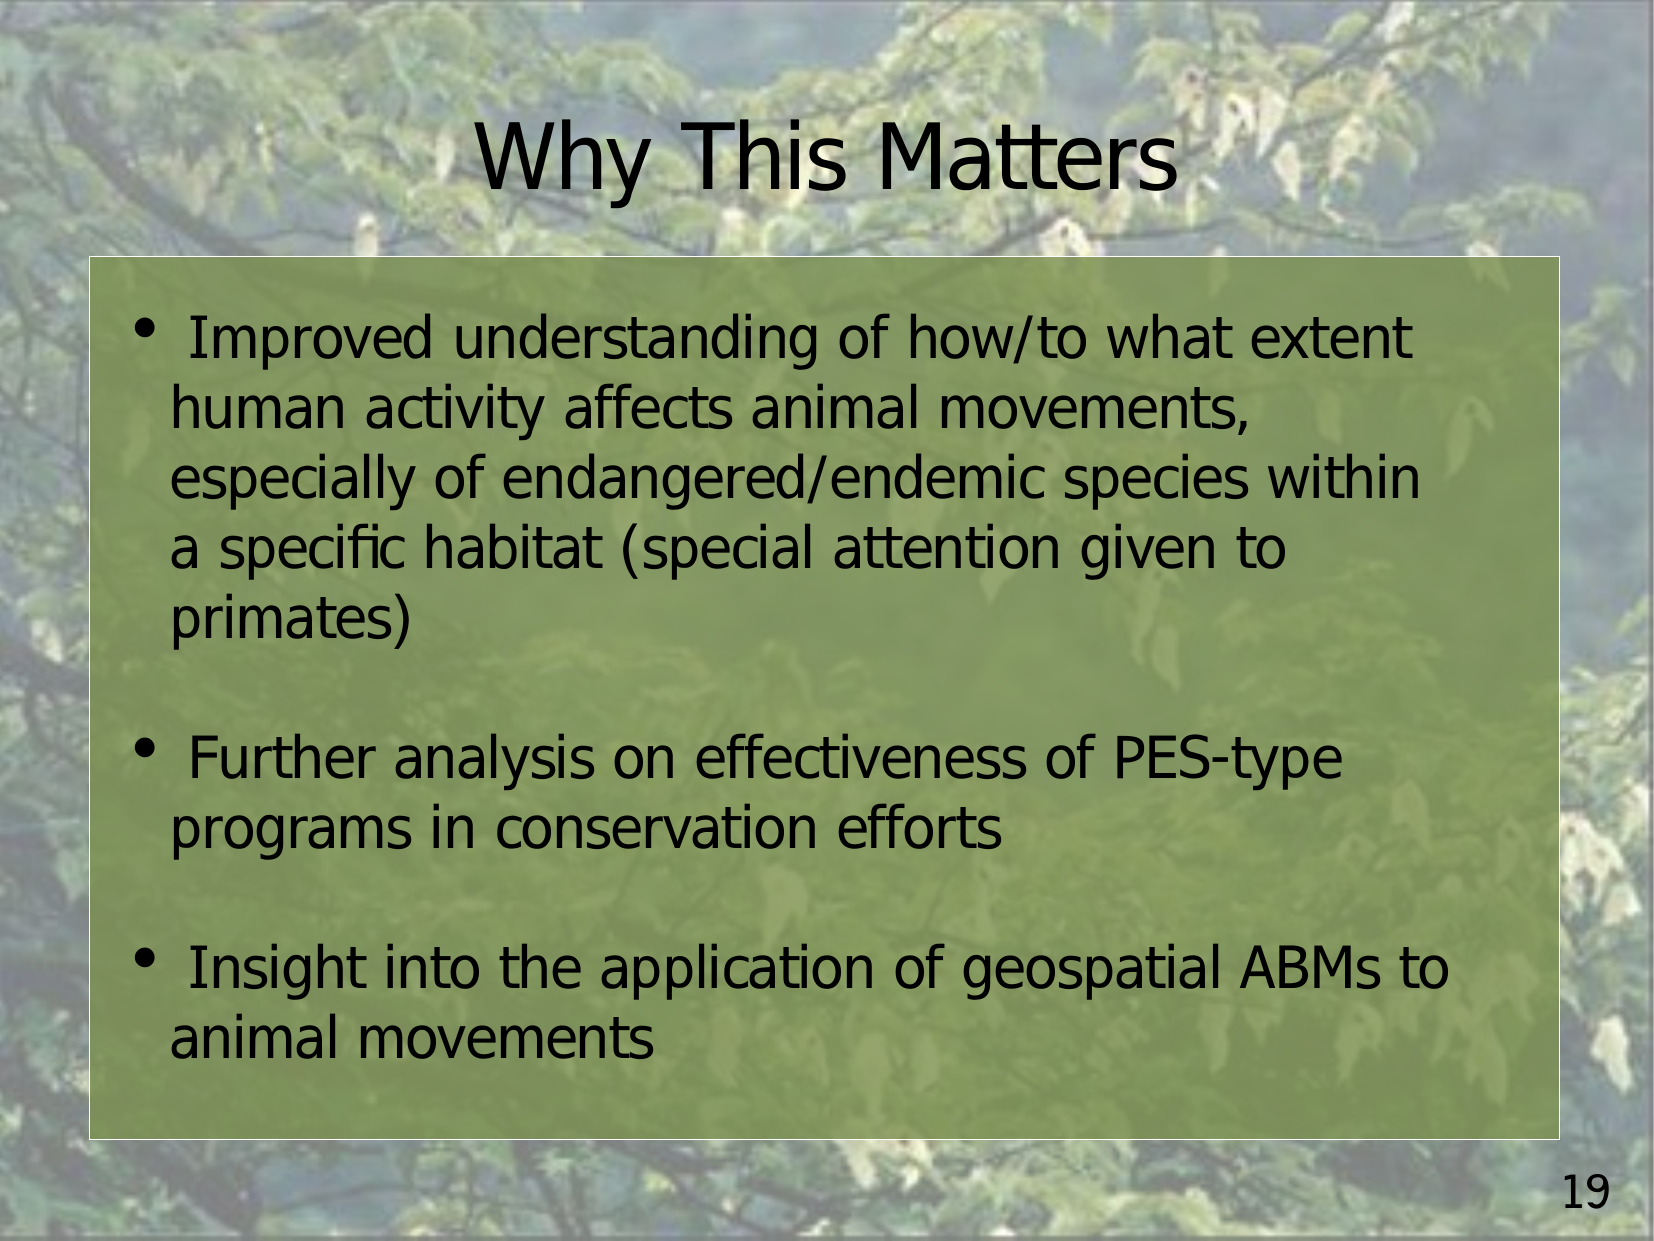

Why This Matters

 Improved understanding of how/to what extent human activity affects animal movements, especially of endangered/endemic species within a specific habitat (special attention given to primates)

 Further analysis on effectiveness of PES-type programs in conservation efforts
 Insight into the application of geospatial ABMs to animal movements